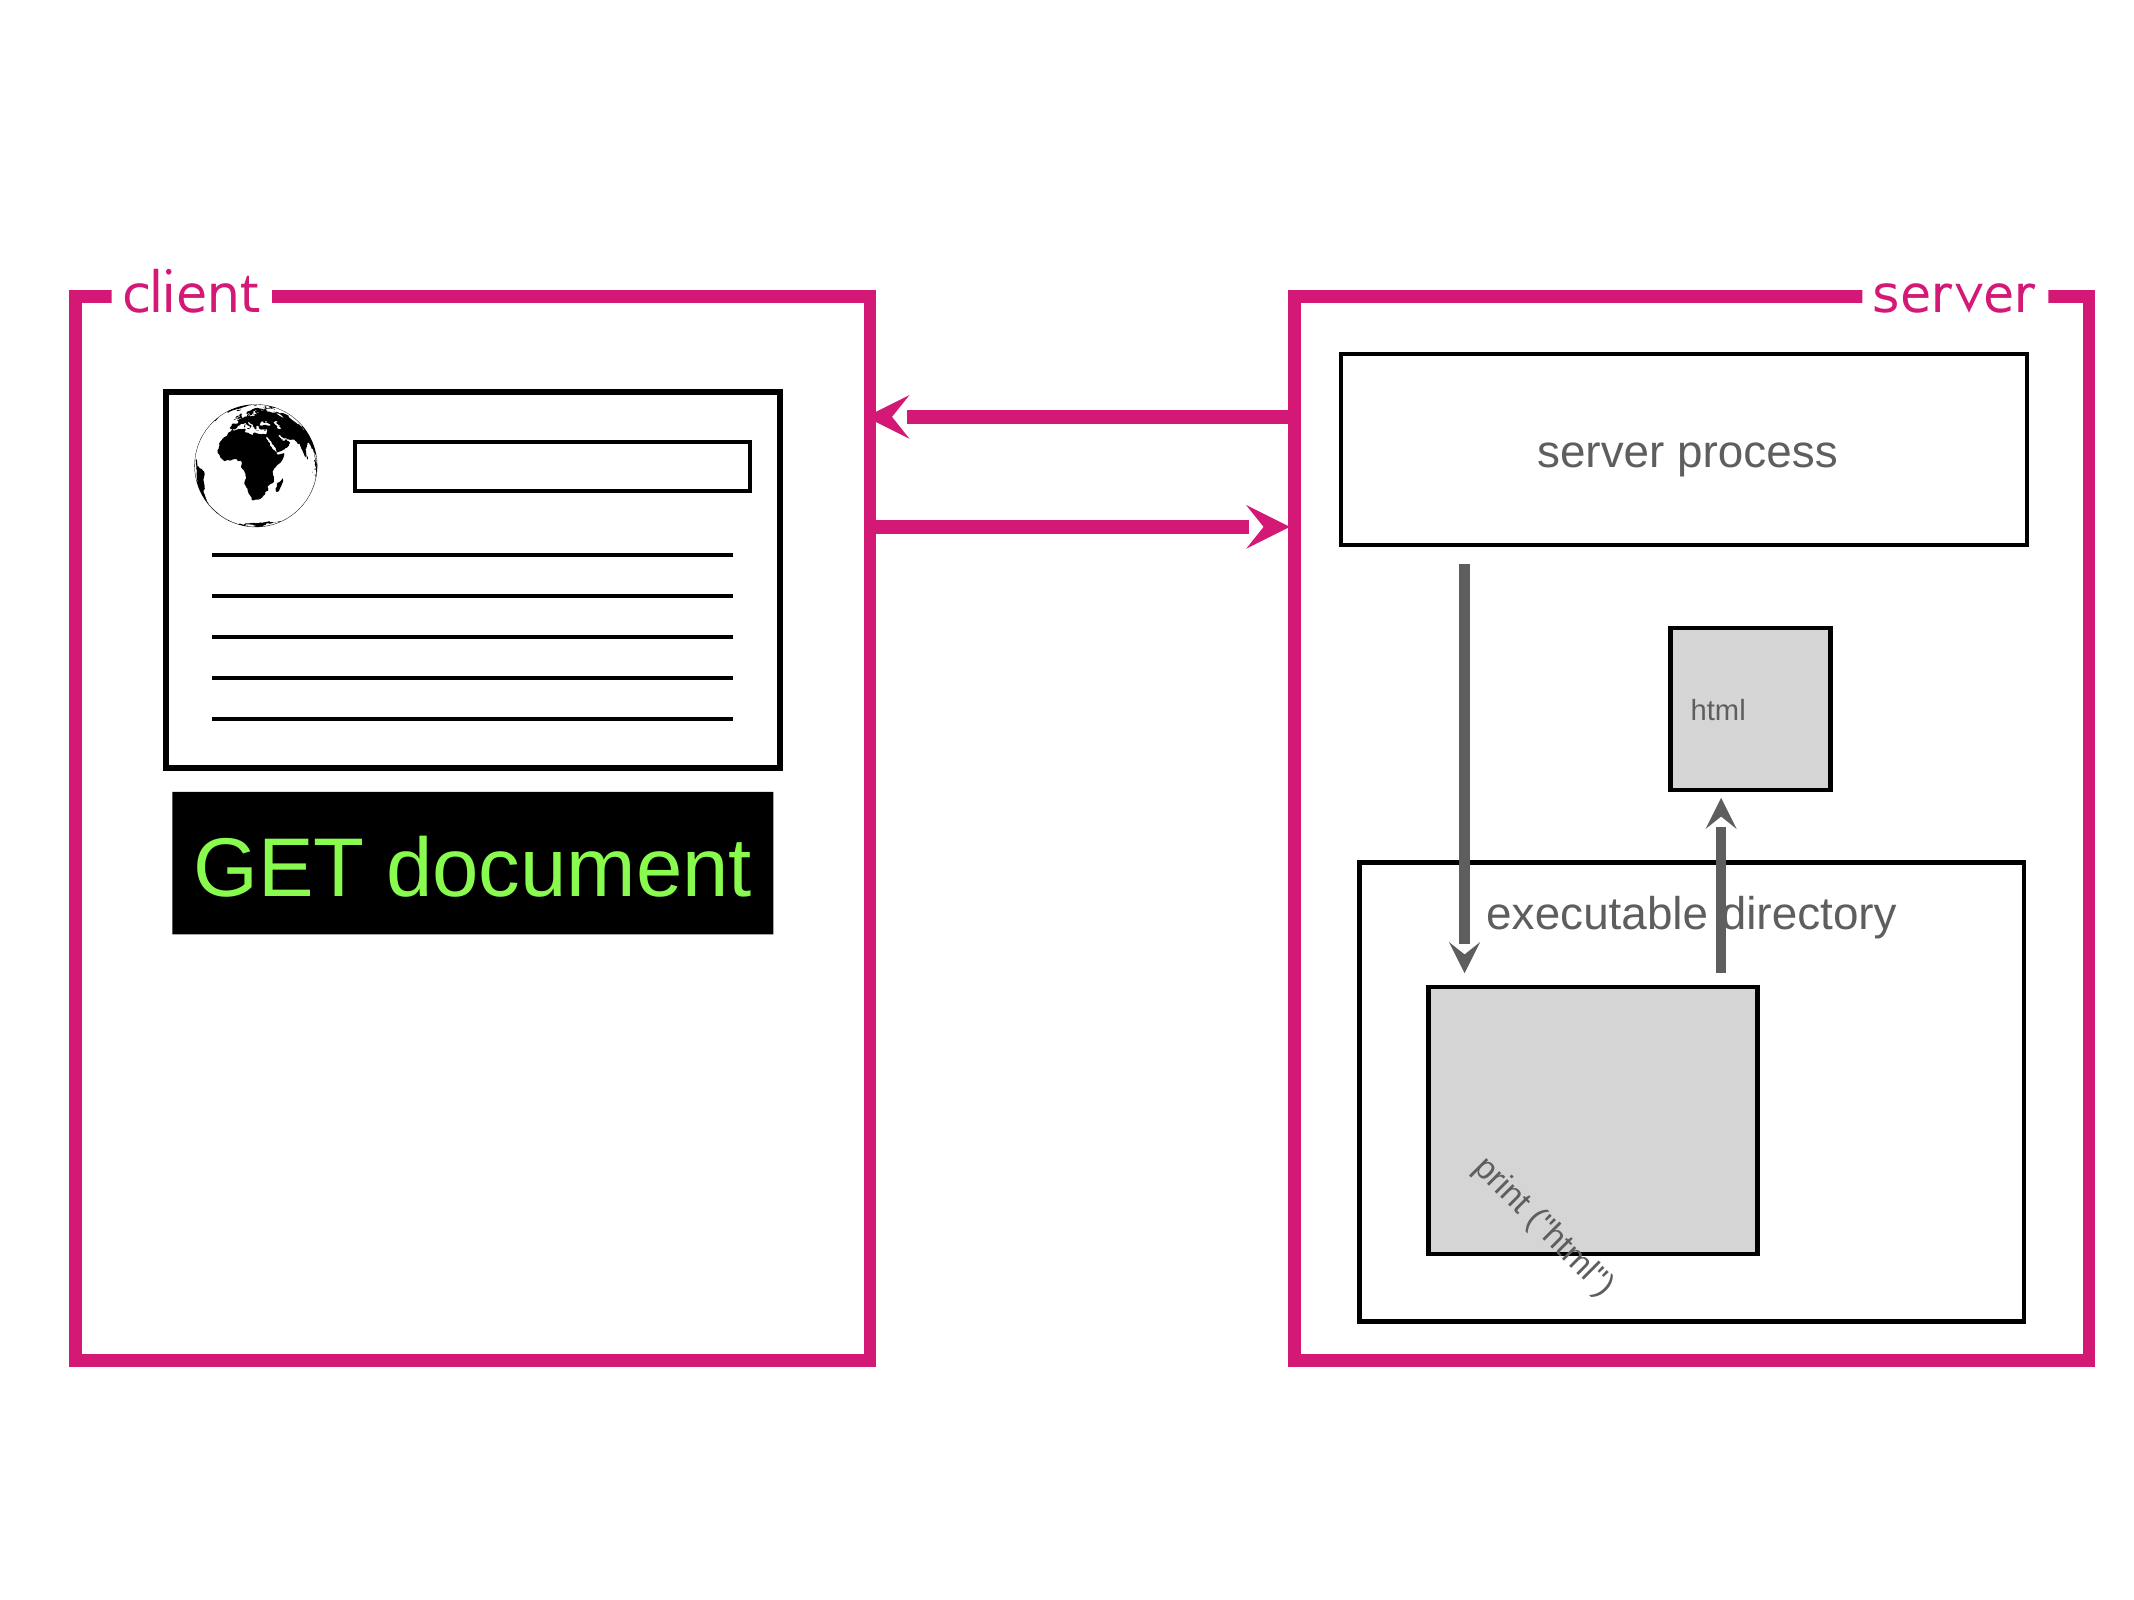

client

server

server process

executable directory

print ("html")

html
GET document